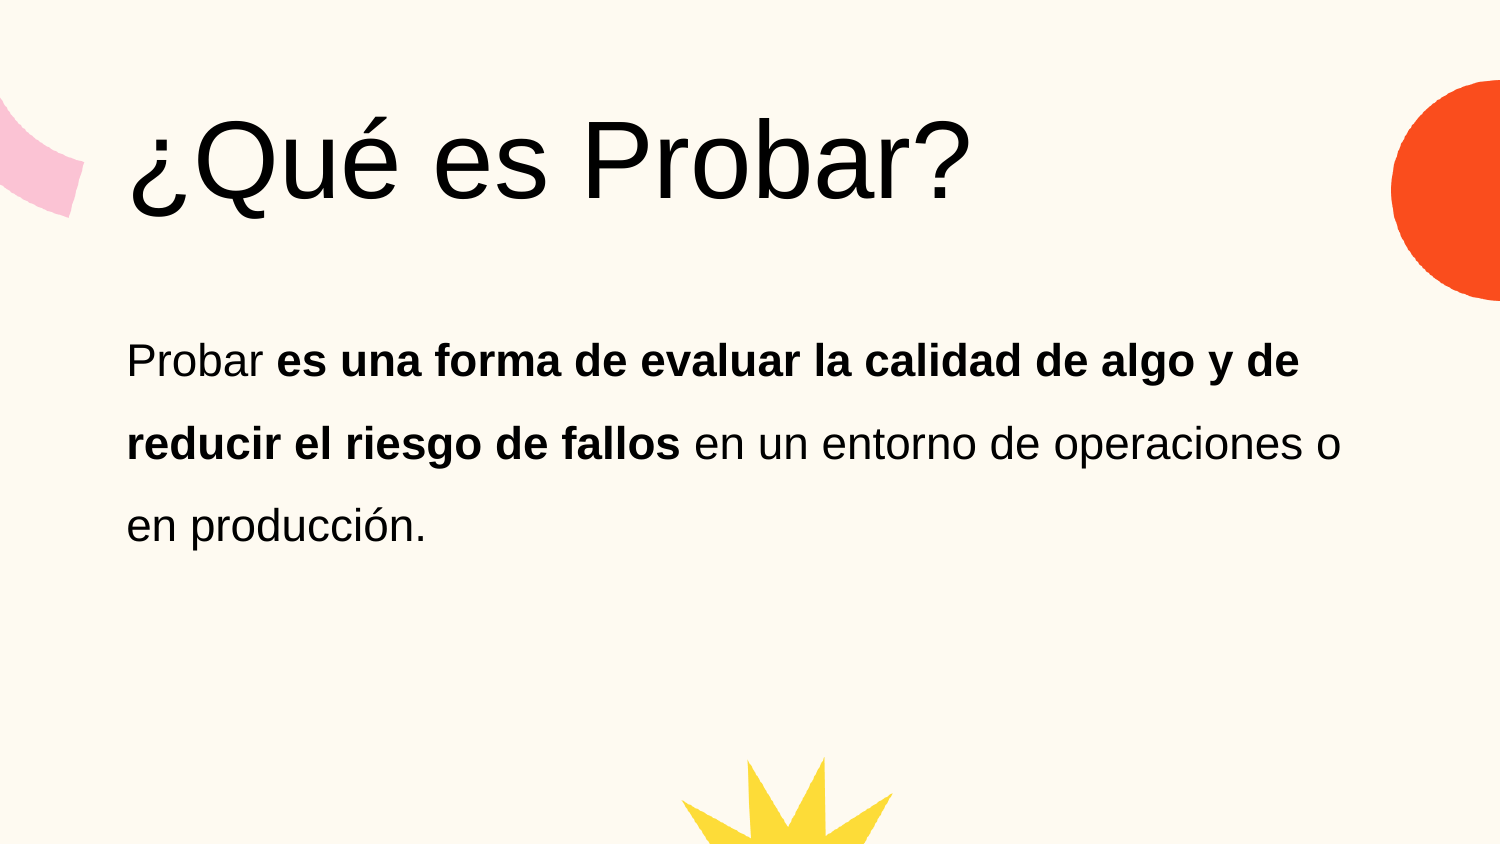

¿Qué es Probar?

Probar es una forma de evaluar la calidad de algo y de reducir el riesgo de fallos en un entorno de operaciones o en producción.